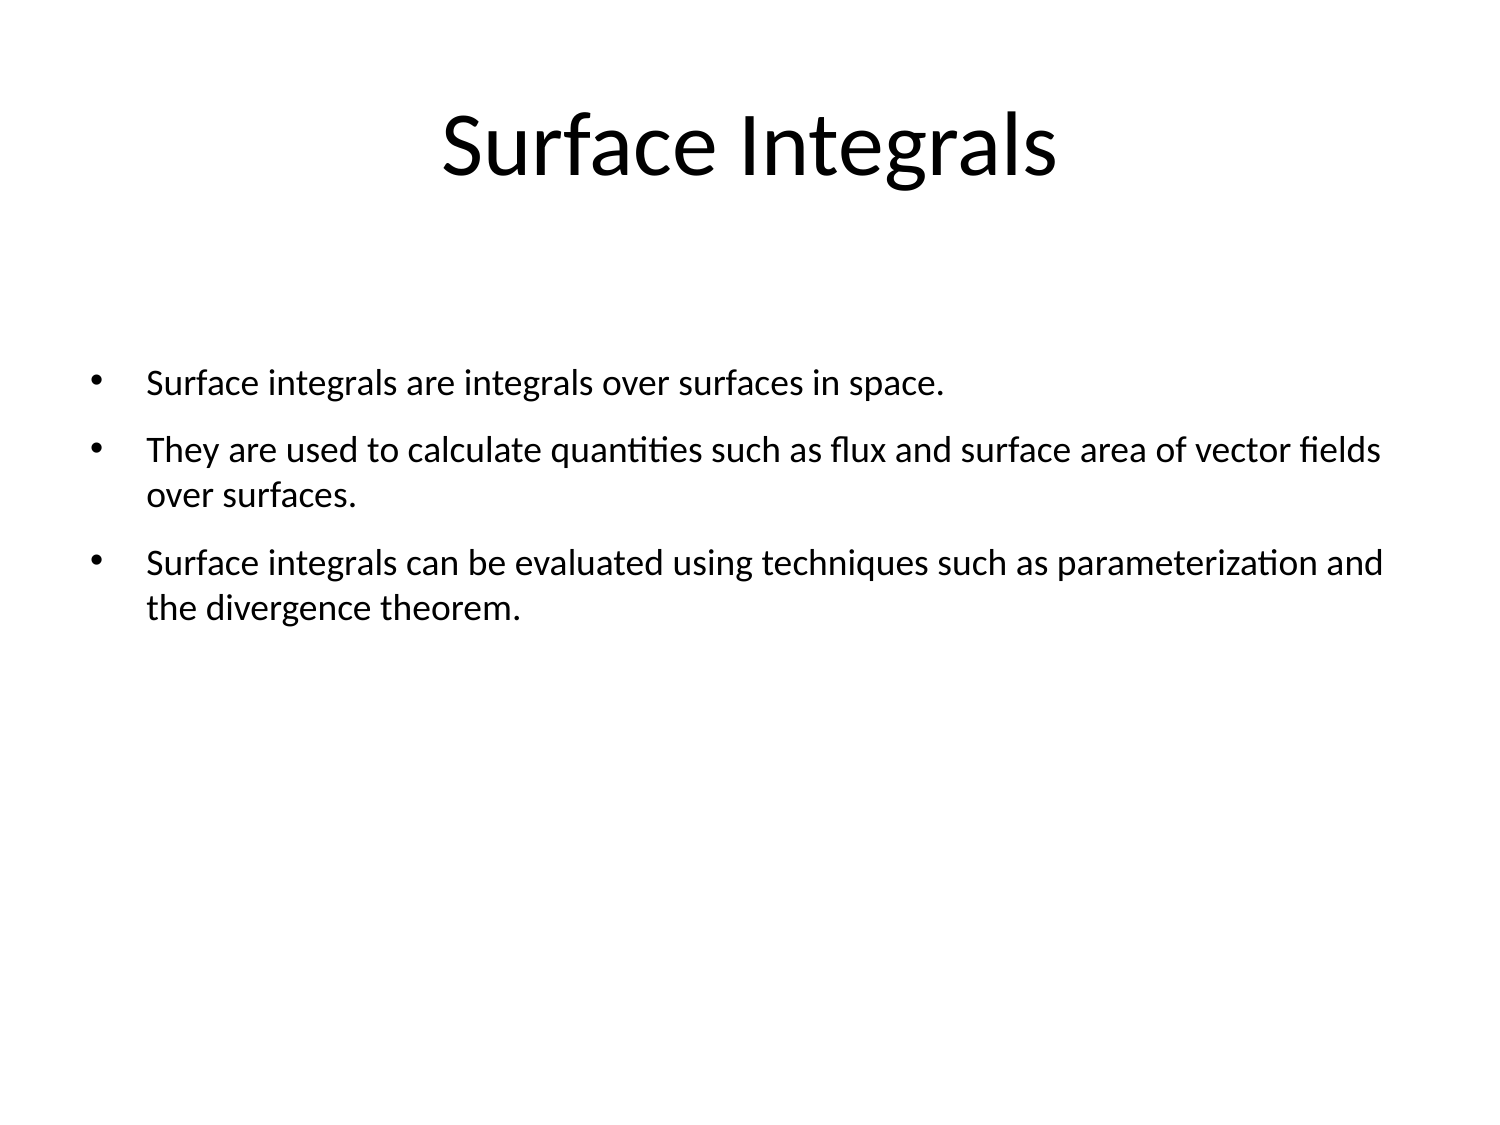

# Surface Integrals

Surface integrals are integrals over surfaces in space.
They are used to calculate quantities such as flux and surface area of vector fields over surfaces.
Surface integrals can be evaluated using techniques such as parameterization and the divergence theorem.